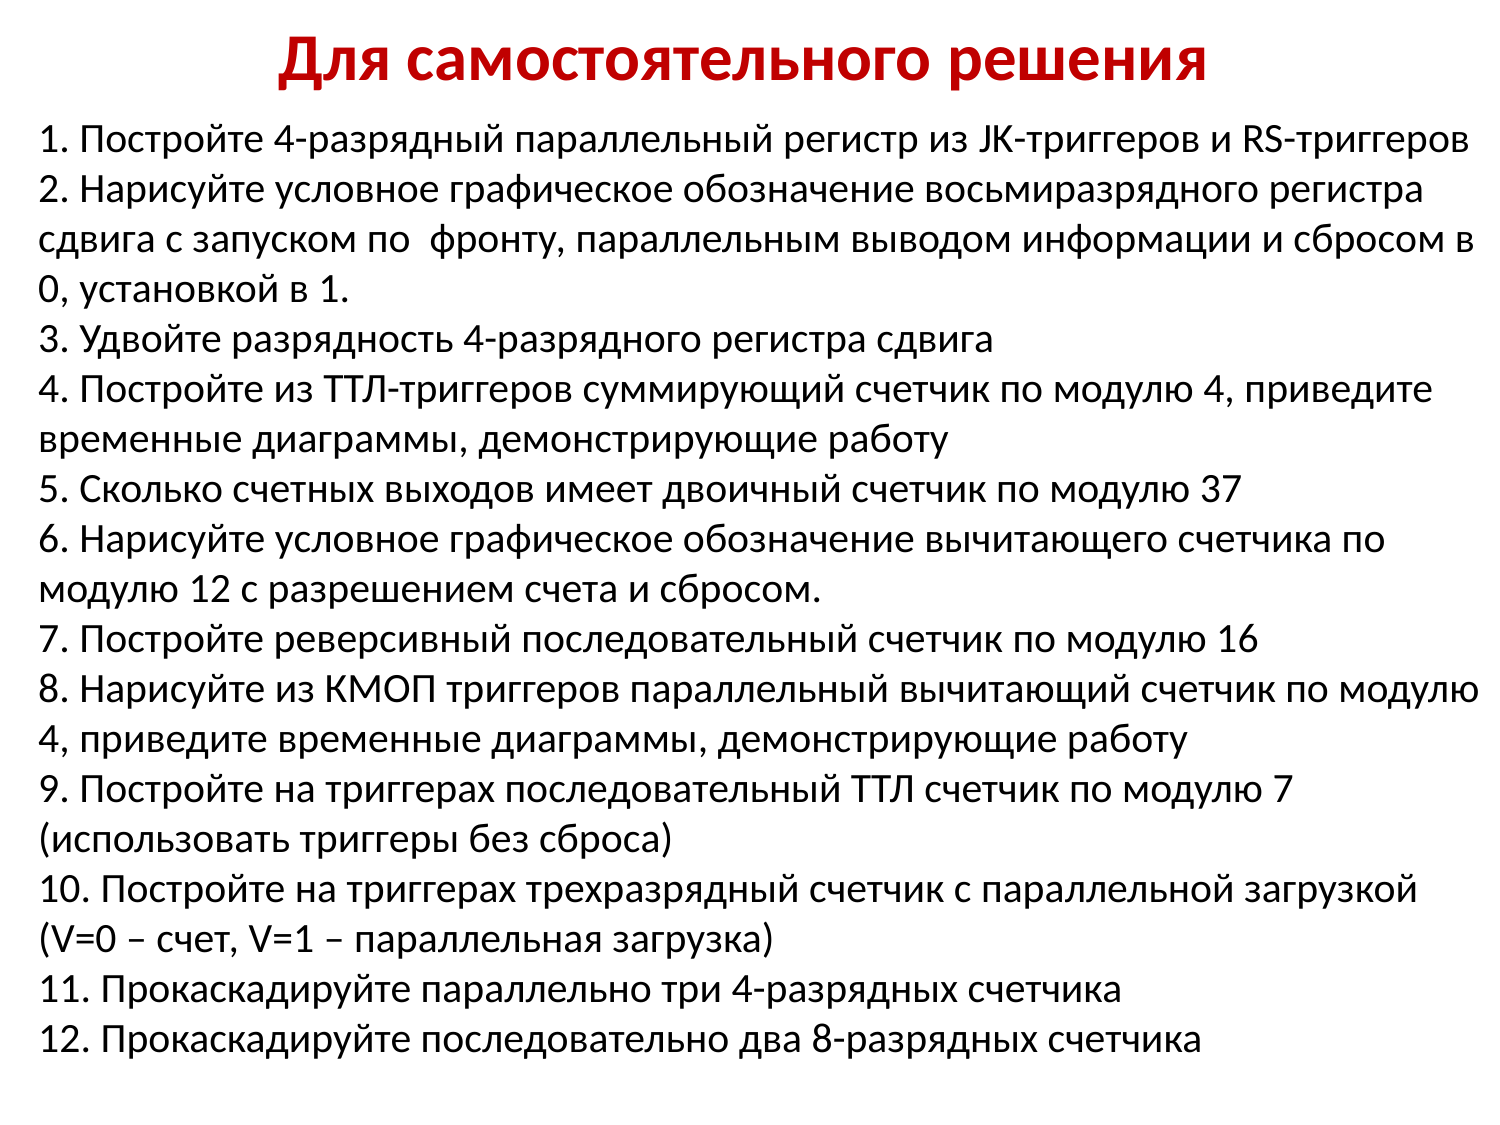

Для самостоятельного решения
1. Постройте 4-разрядный параллельный регистр из JK-триггеров и RS-триггеров
2. Нарисуйте условное графическое обозначение восьмиразрядного регистра сдвига с запуском по  фронту, параллельным выводом информации и сбросом в 0, установкой в 1.
3. Удвойте разрядность 4-разрядного регистра сдвига
4. Постройте из ТТЛ-триггеров суммирующий счетчик по модулю 4, приведите временные диаграммы, демонстрирующие работу
5. Сколько счетных выходов имеет двоичный счетчик по модулю 37
6. Нарисуйте условное графическое обозначение вычитающего счетчика по модулю 12 с разрешением счета и сбросом.
7. Постройте реверсивный последовательный счетчик по модулю 16
8. Нарисуйте из КМОП триггеров параллельный вычитающий счетчик по модулю 4, приведите временные диаграммы, демонстрирующие работу
9. Постройте на триггерах последовательный ТТЛ счетчик по модулю 7 (использовать триггеры без сброса)
10. Постройте на триггерах трехразрядный счетчик с параллельной загрузкой (V=0 – счет, V=1 – параллельная загрузка)
11. Прокаскадируйте параллельно три 4-разрядных счетчика
12. Прокаскадируйте последовательно два 8-разрядных счетчика